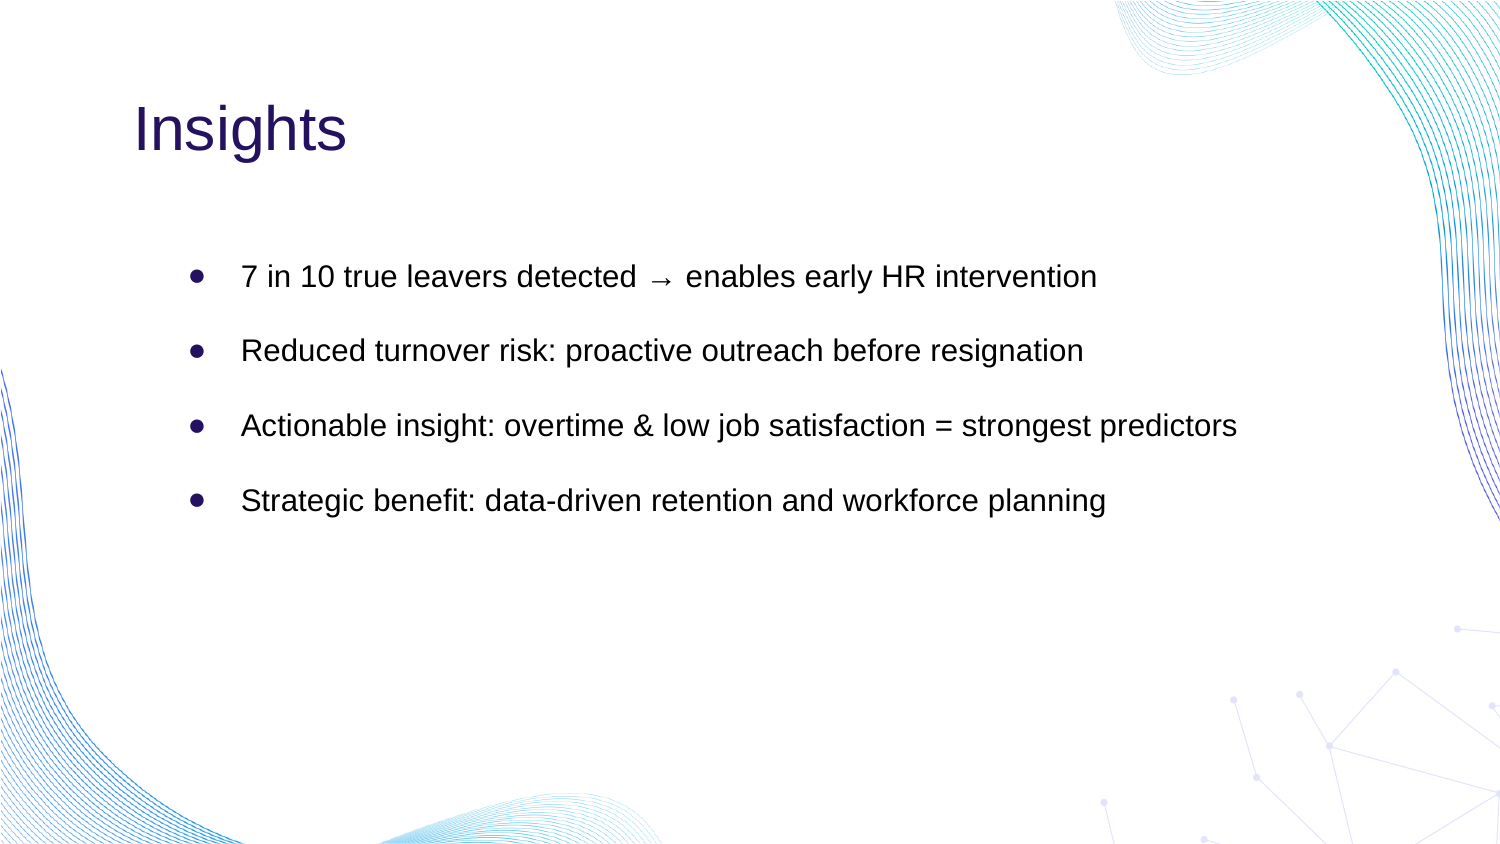

# Insights
7 in 10 true leavers detected → enables early HR intervention
Reduced turnover risk: proactive outreach before resignation
Actionable insight: overtime & low job satisfaction = strongest predictors
Strategic benefit: data-driven retention and workforce planning